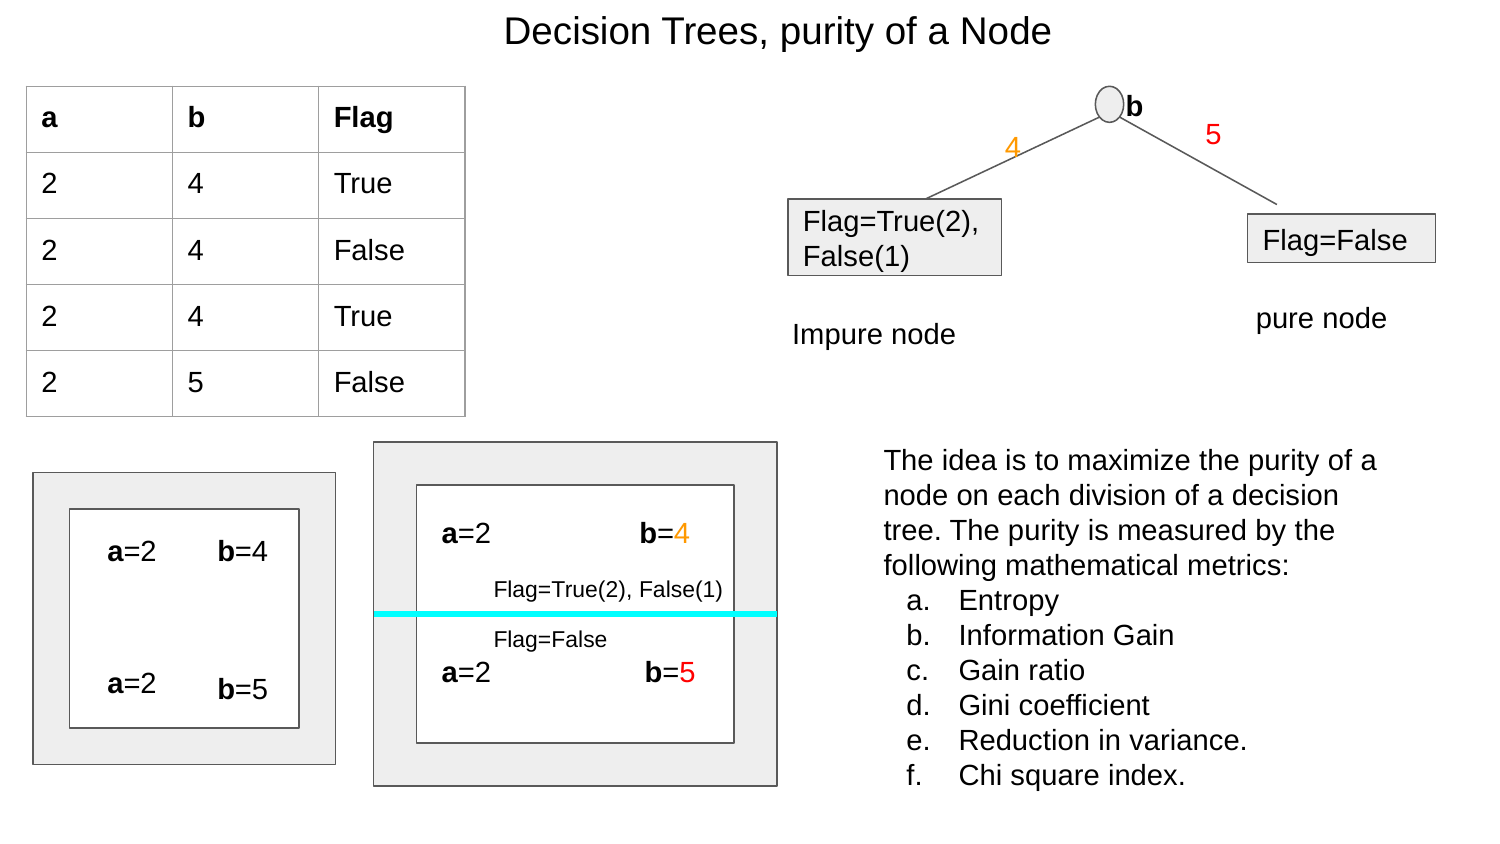

# Decision Trees, purity of a Node
b

| a | b | Flag |
| --- | --- | --- |
| 2 | 4 | True |
| 2 | 4 | False |
| 2 | 4 | True |
| 2 | 5 | False |

5
4
Flag=True(2),False(1)
Flag=False
pure node
Impure node
The idea is to maximize the purity of a node on each division of a decision tree. The purity is measured by the following mathematical metrics:
Entropy
Information Gain
Gain ratio
Gini coefficient
Reduction in variance.
Chi square index.

a=2
b=4
a=2
b=4
Flag=True(2), False(1)
Flag=False
a=2
b=5
a=2
b=5